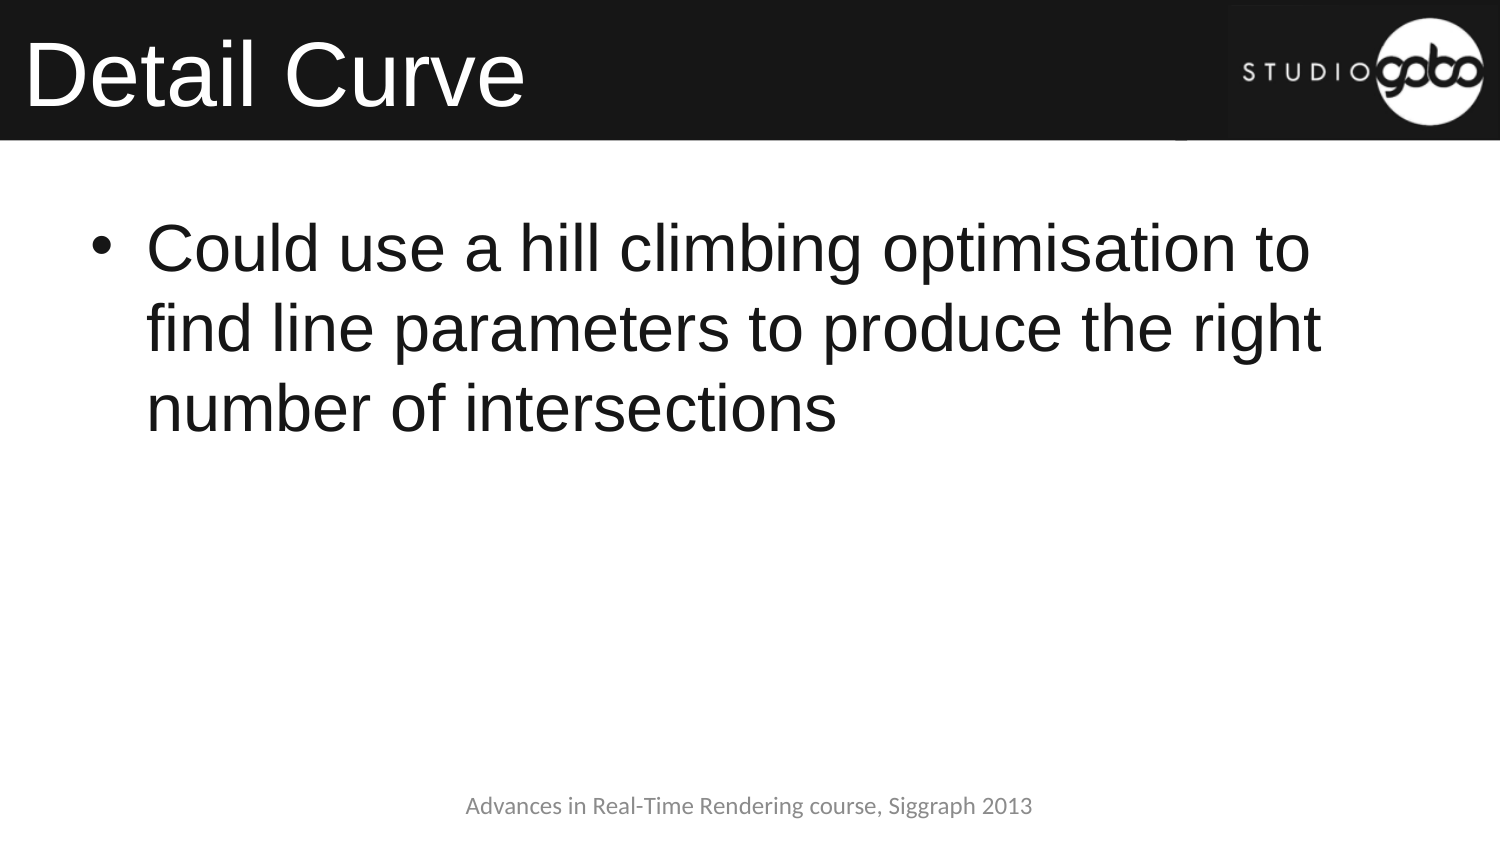

# Detail Curve
Could use a hill climbing optimisation to find line parameters to produce the right number of intersections
Advances in Real-Time Rendering course, Siggraph 2013